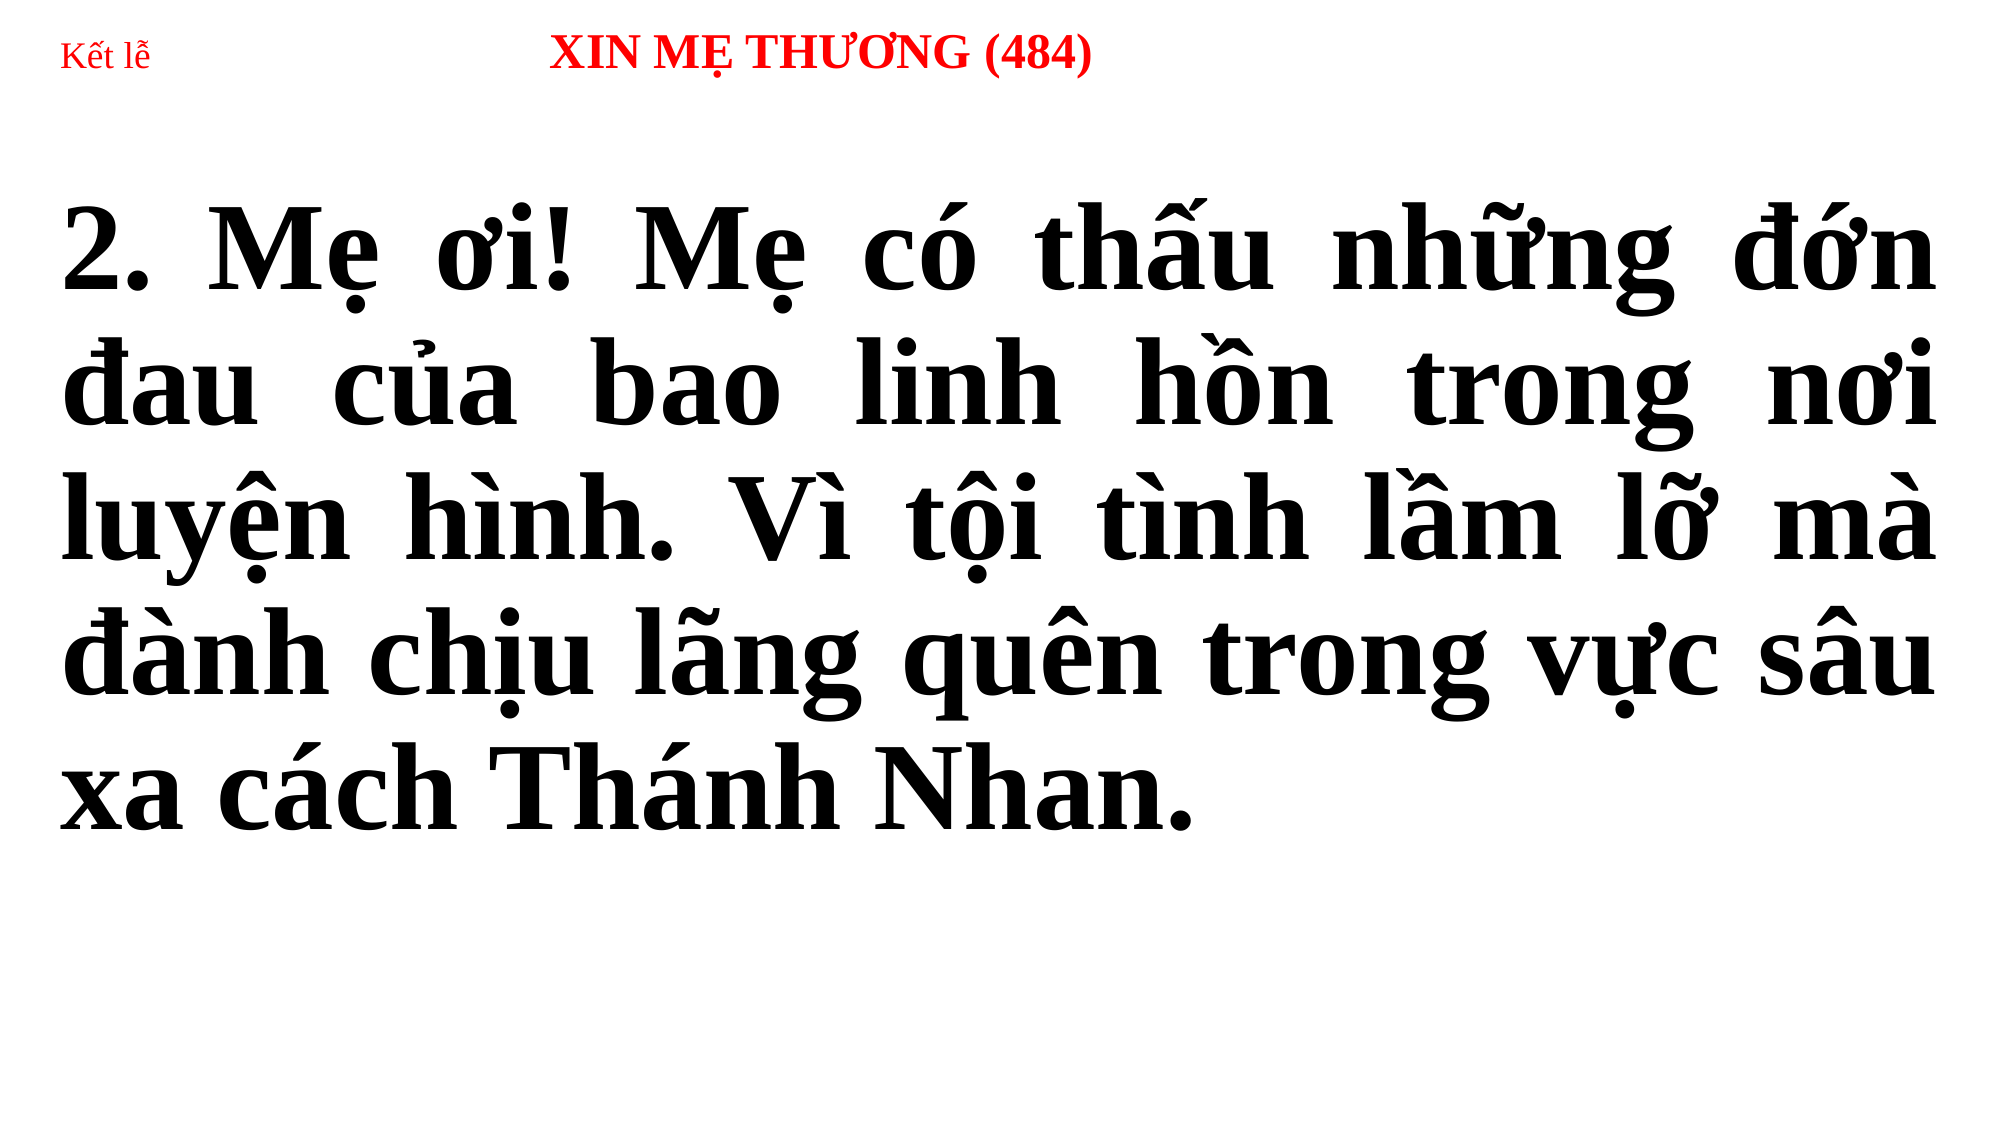

# Kết lễ                                          XIN MẸ THƯƠNG (484)
2. Mẹ ơi! Mẹ có thấu những đớn đau của bao linh hồn trong nơi luyện hình. Vì tội tình lầm lỡ mà đành chịu lãng quên trong vực sâu xa cách Thánh Nhan.